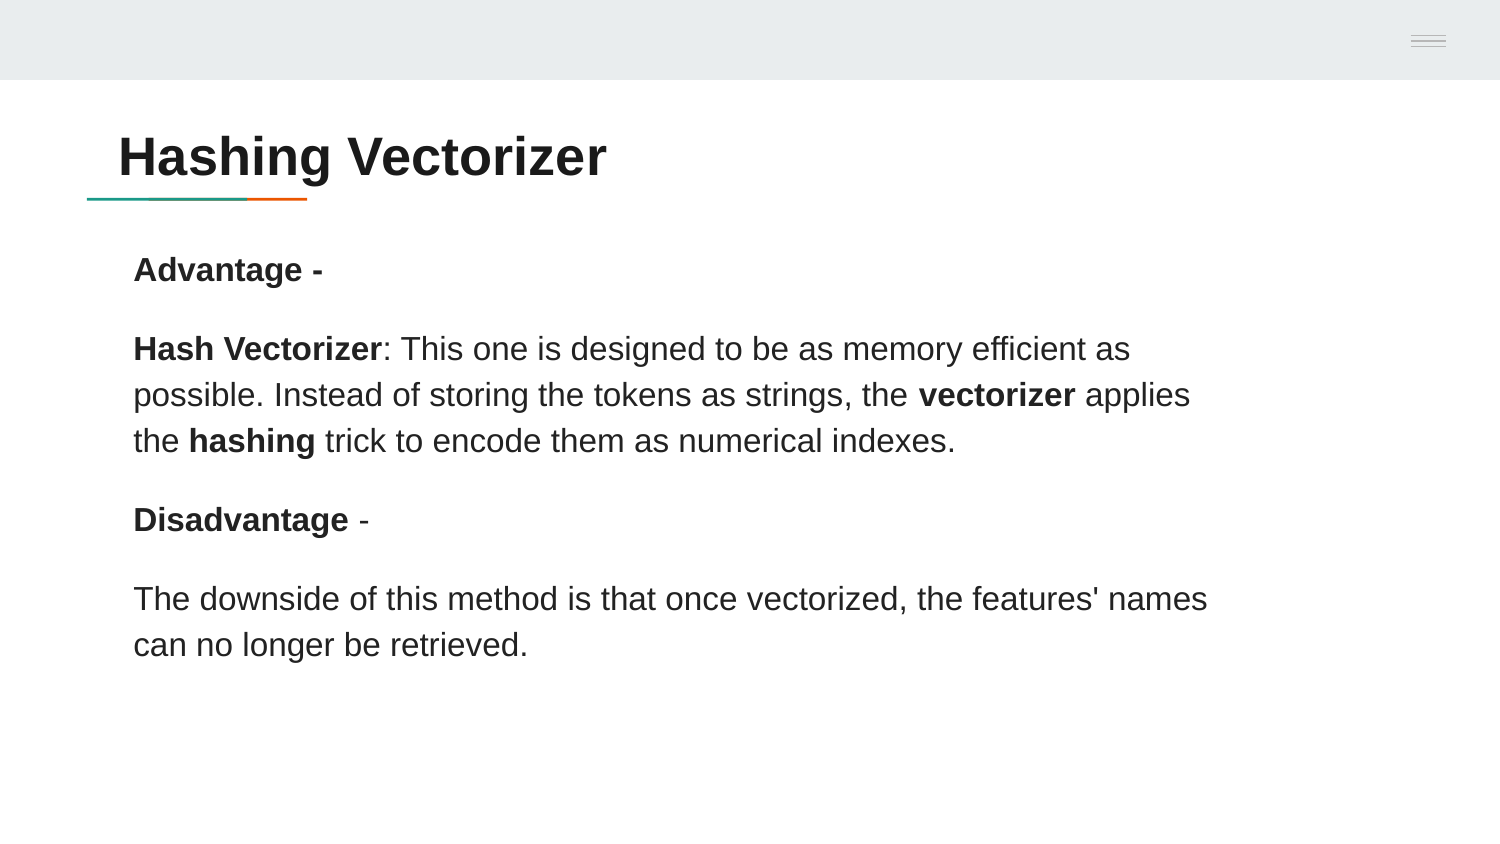

# Hashing Vectorizer
Advantage -
Hash Vectorizer: This one is designed to be as memory efficient as possible. Instead of storing the tokens as strings, the vectorizer applies the hashing trick to encode them as numerical indexes.
Disadvantage -
The downside of this method is that once vectorized, the features' names can no longer be retrieved.